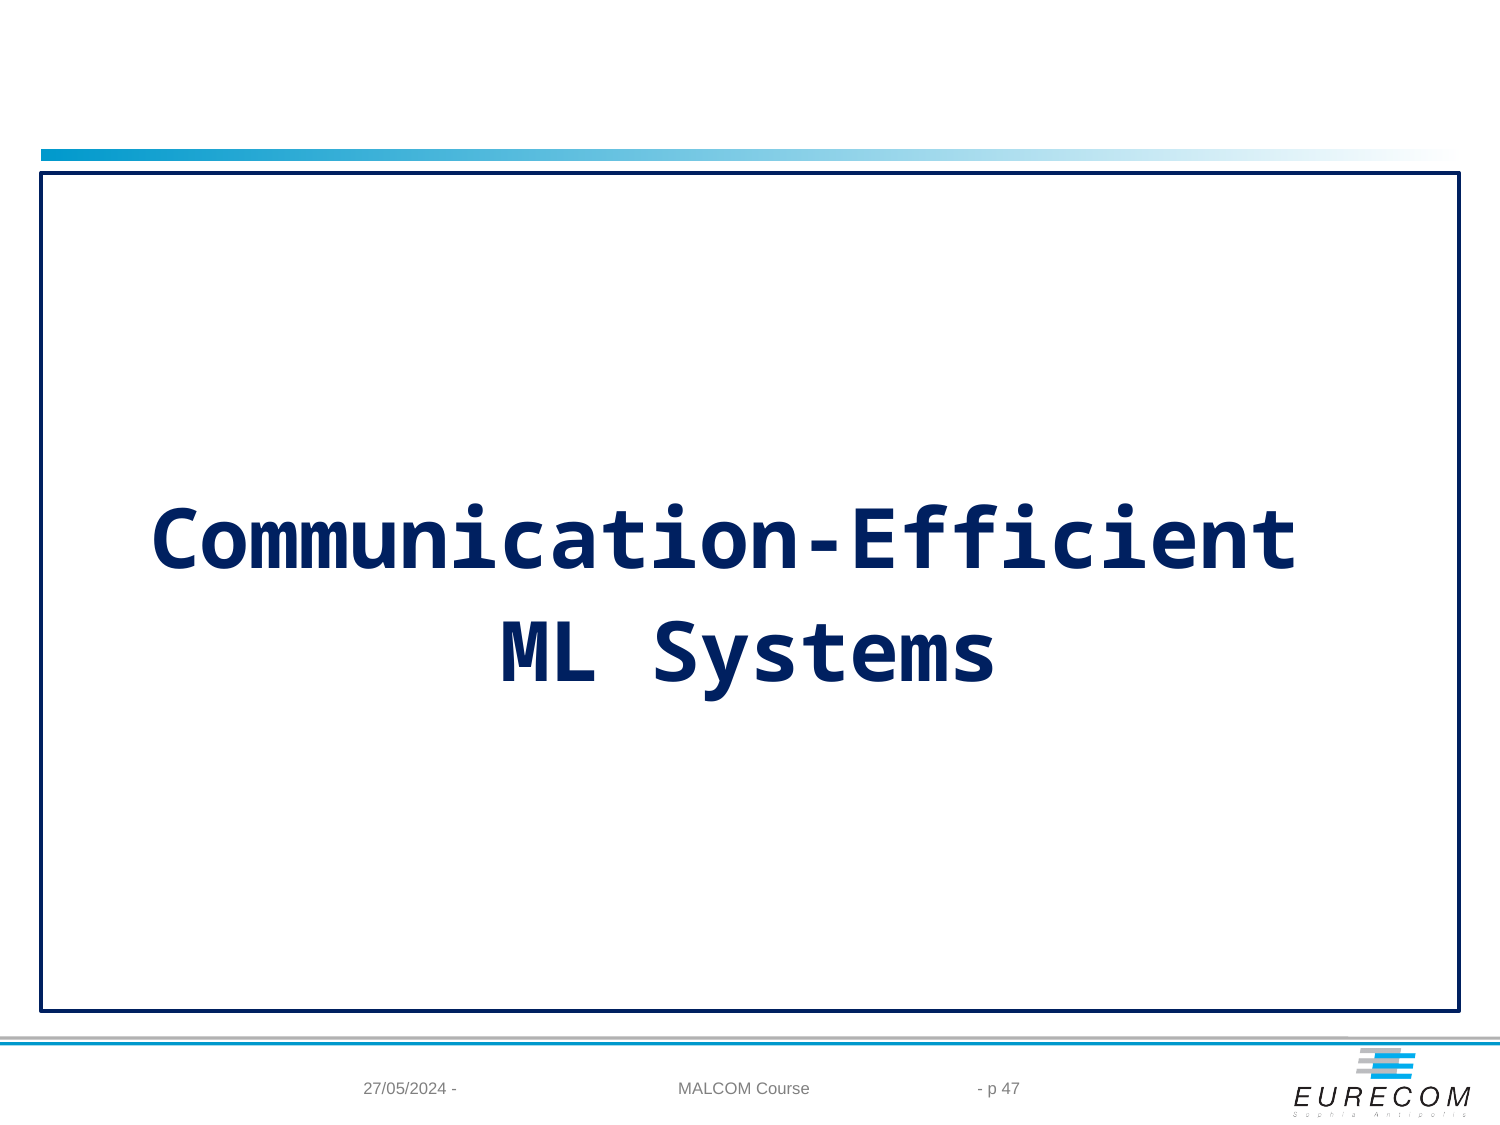

Communication-Efficient
ML Systems
27/05/2024 -
MALCOM Course
- p 47